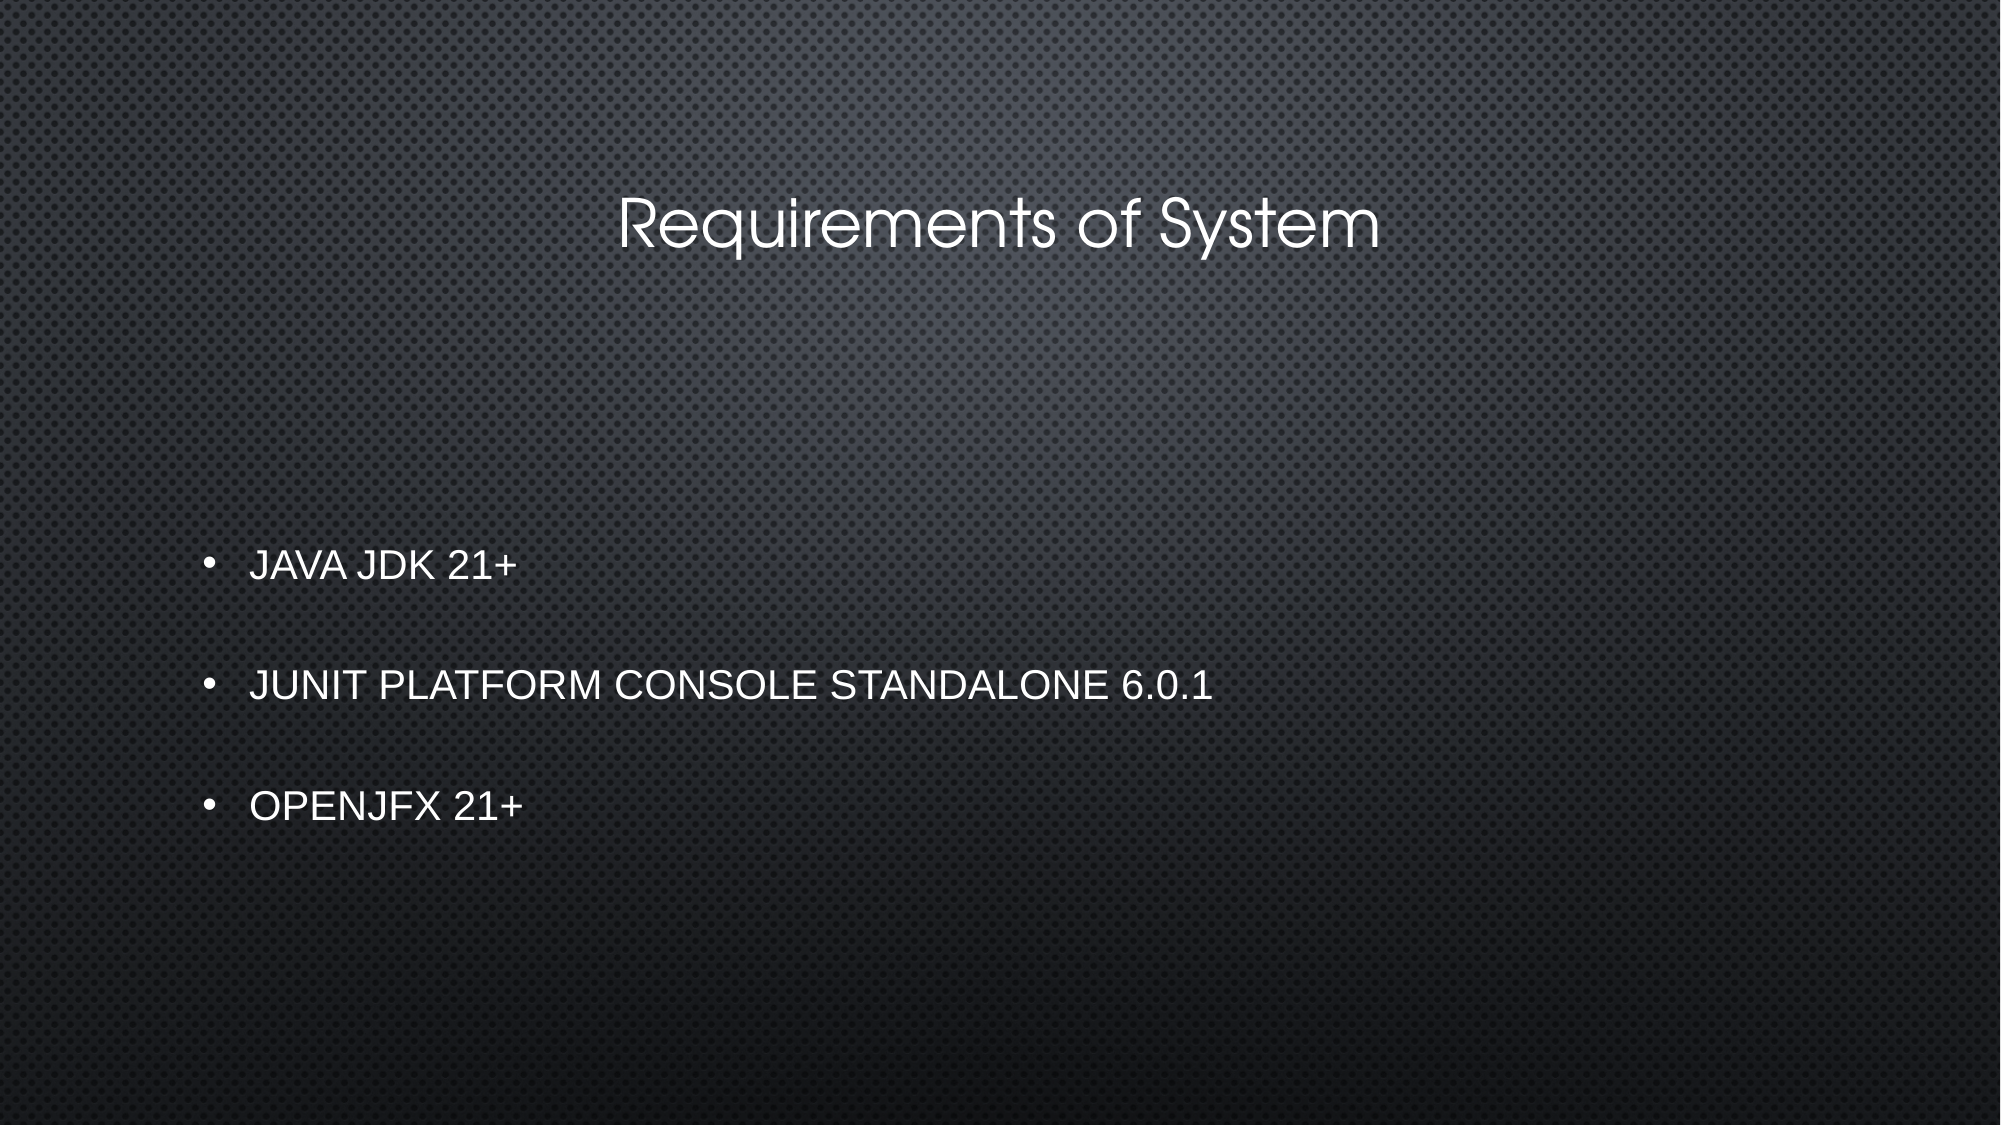

# Requirements of System
Java JDK 21+
JUnit Platform Console Standalone 6.0.1
OPenJFX 21+